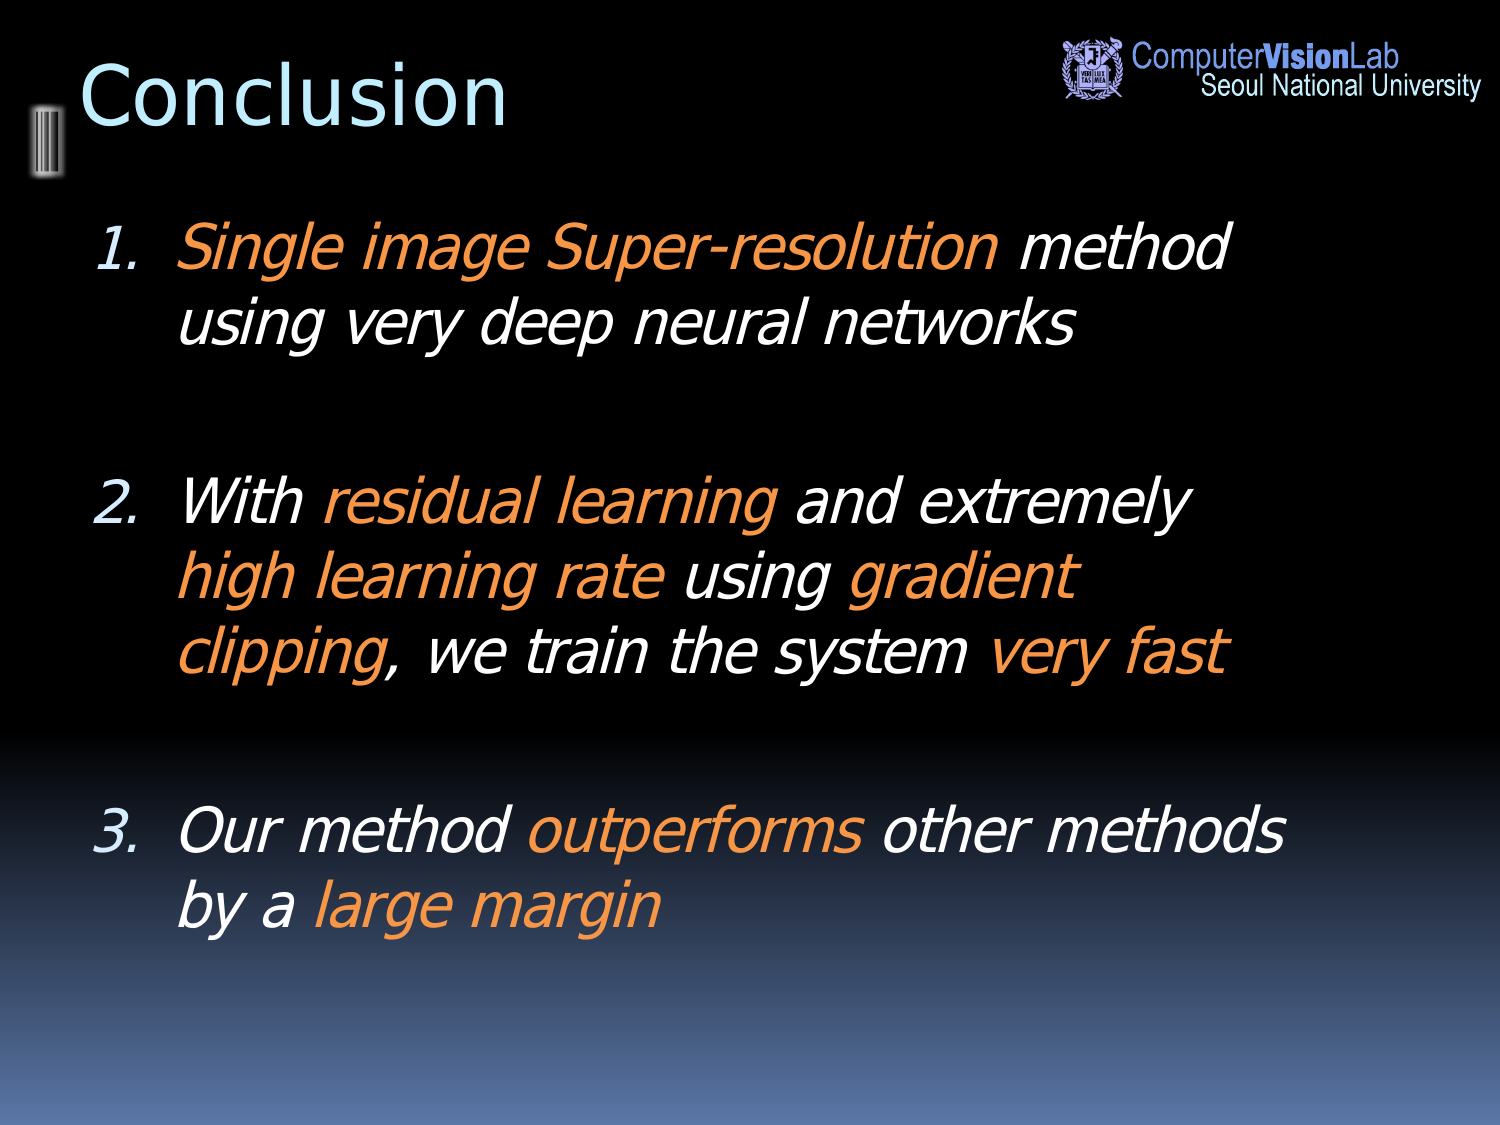

# Conclusion
Single image Super-resolution method using very deep neural networks

With residual learning and extremely high learning rate using gradient clipping, we train the system very fast

Our method outperforms other methods by a large margin